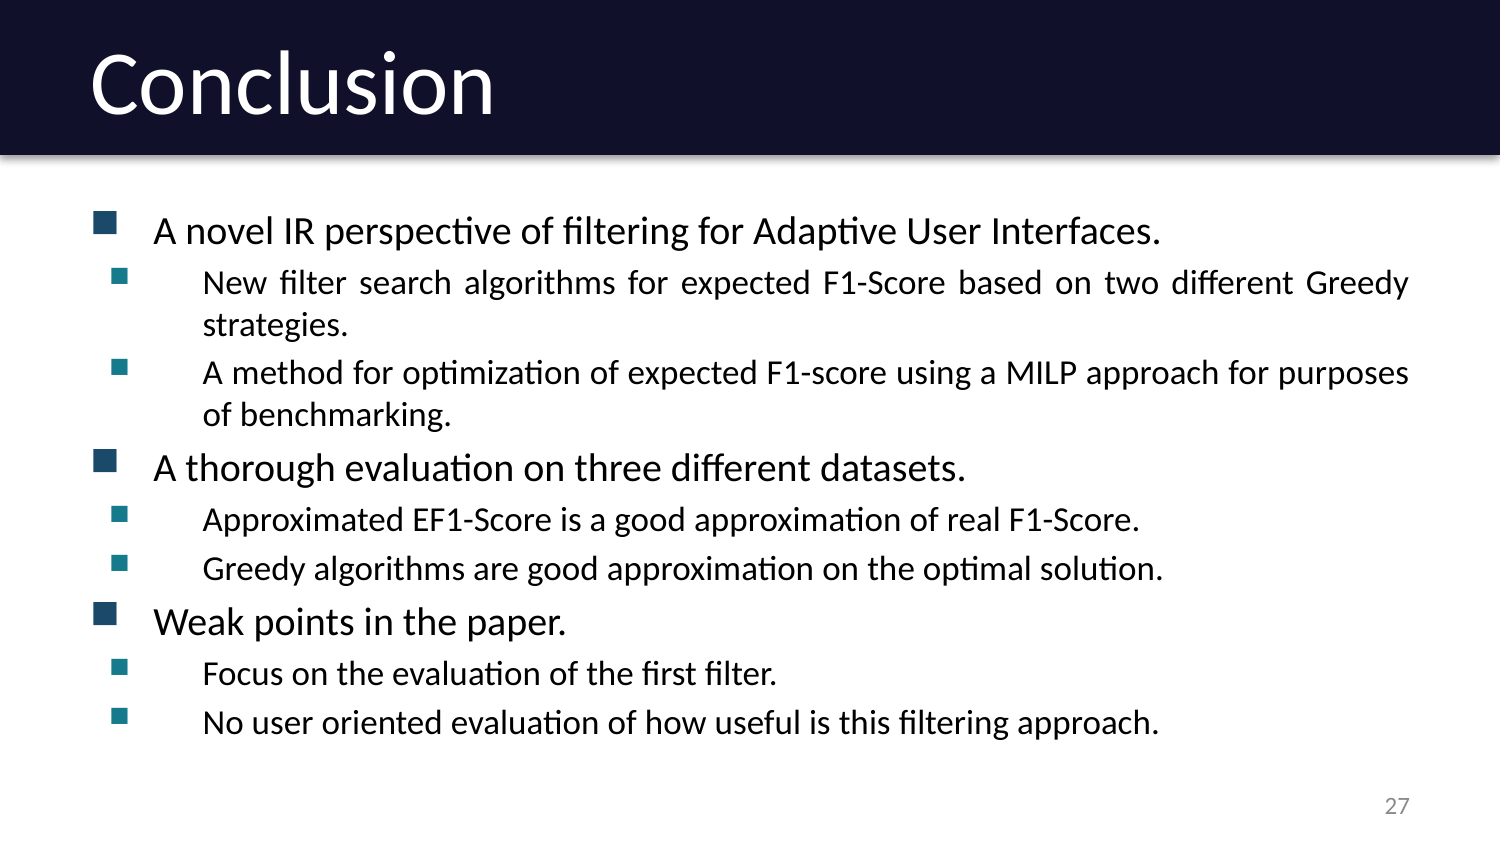

# Conclusion
A novel IR perspective of filtering for Adaptive User Interfaces.
New filter search algorithms for expected F1-Score based on two different Greedy strategies.
A method for optimization of expected F1-score using a MILP approach for purposes of benchmarking.
A thorough evaluation on three different datasets.
Approximated EF1-Score is a good approximation of real F1-Score.
Greedy algorithms are good approximation on the optimal solution.
Weak points in the paper.
Focus on the evaluation of the first filter.
No user oriented evaluation of how useful is this filtering approach.

27